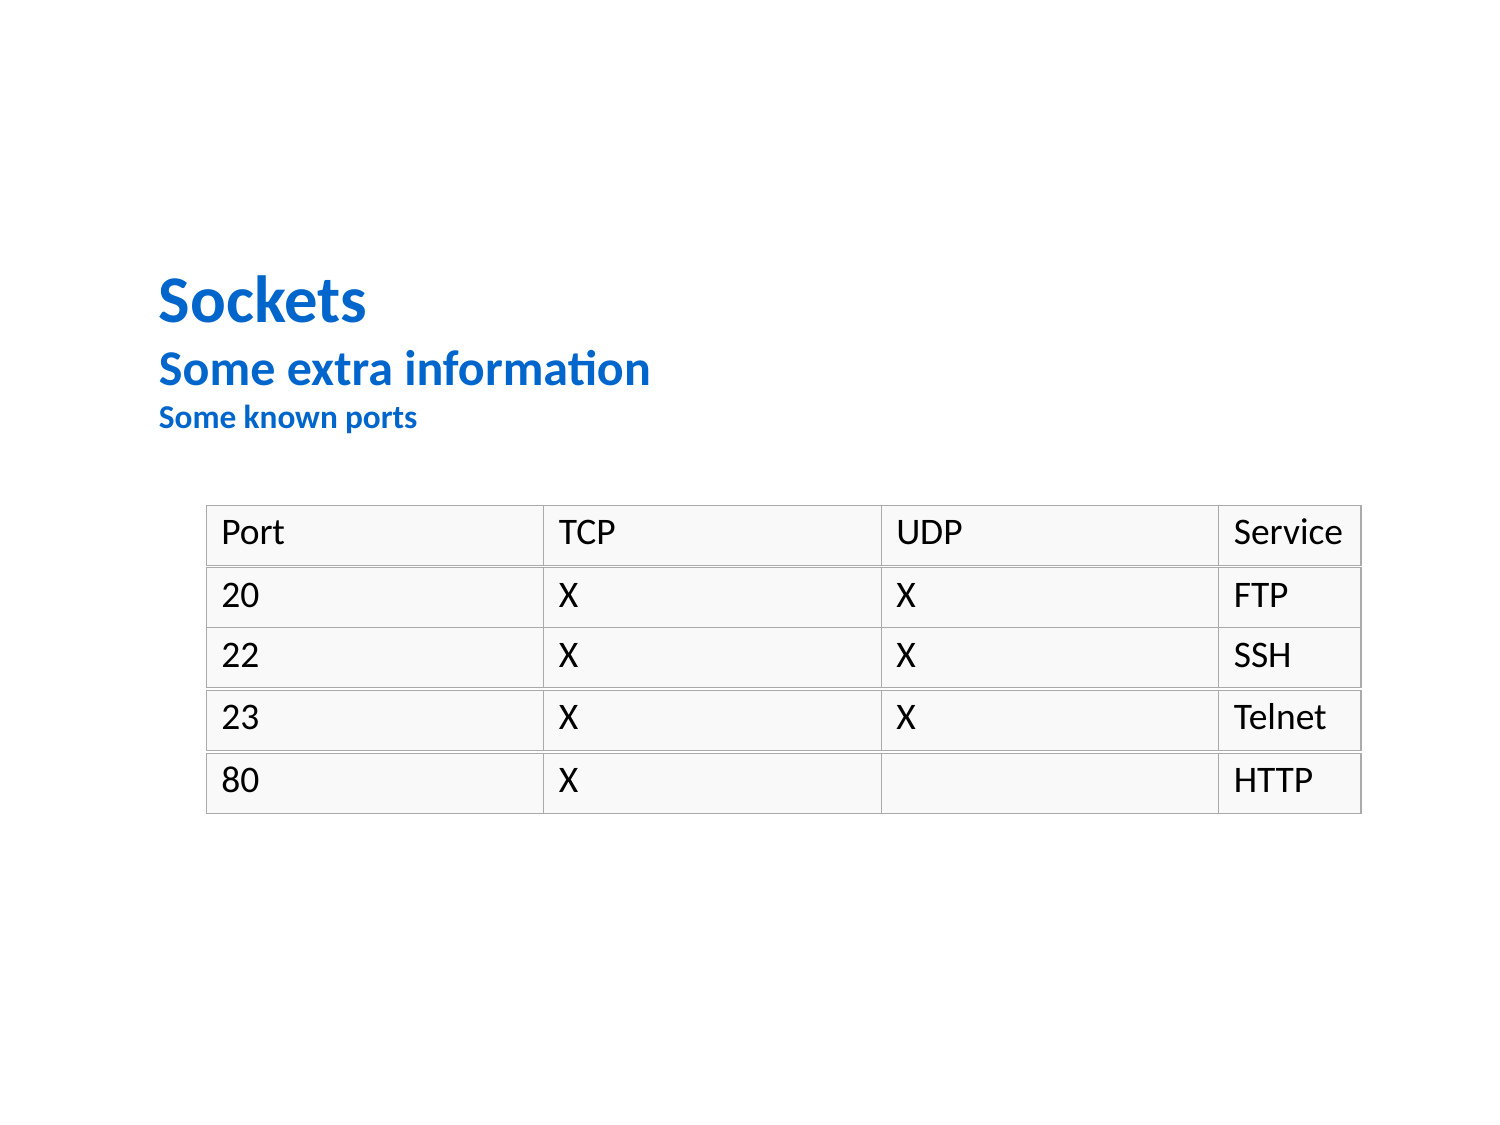

Sockets
Some extra information
Some known ports
| Port | TCP | UDP | Service |
| --- | --- | --- | --- |
| 20 | X | X | FTP |
| --- | --- | --- | --- |
| 22 | X | X | SSH |
| --- | --- | --- | --- |
| 23 | X | X | Telnet |
| --- | --- | --- | --- |
| 80 | X |  | HTTP |
| --- | --- | --- | --- |